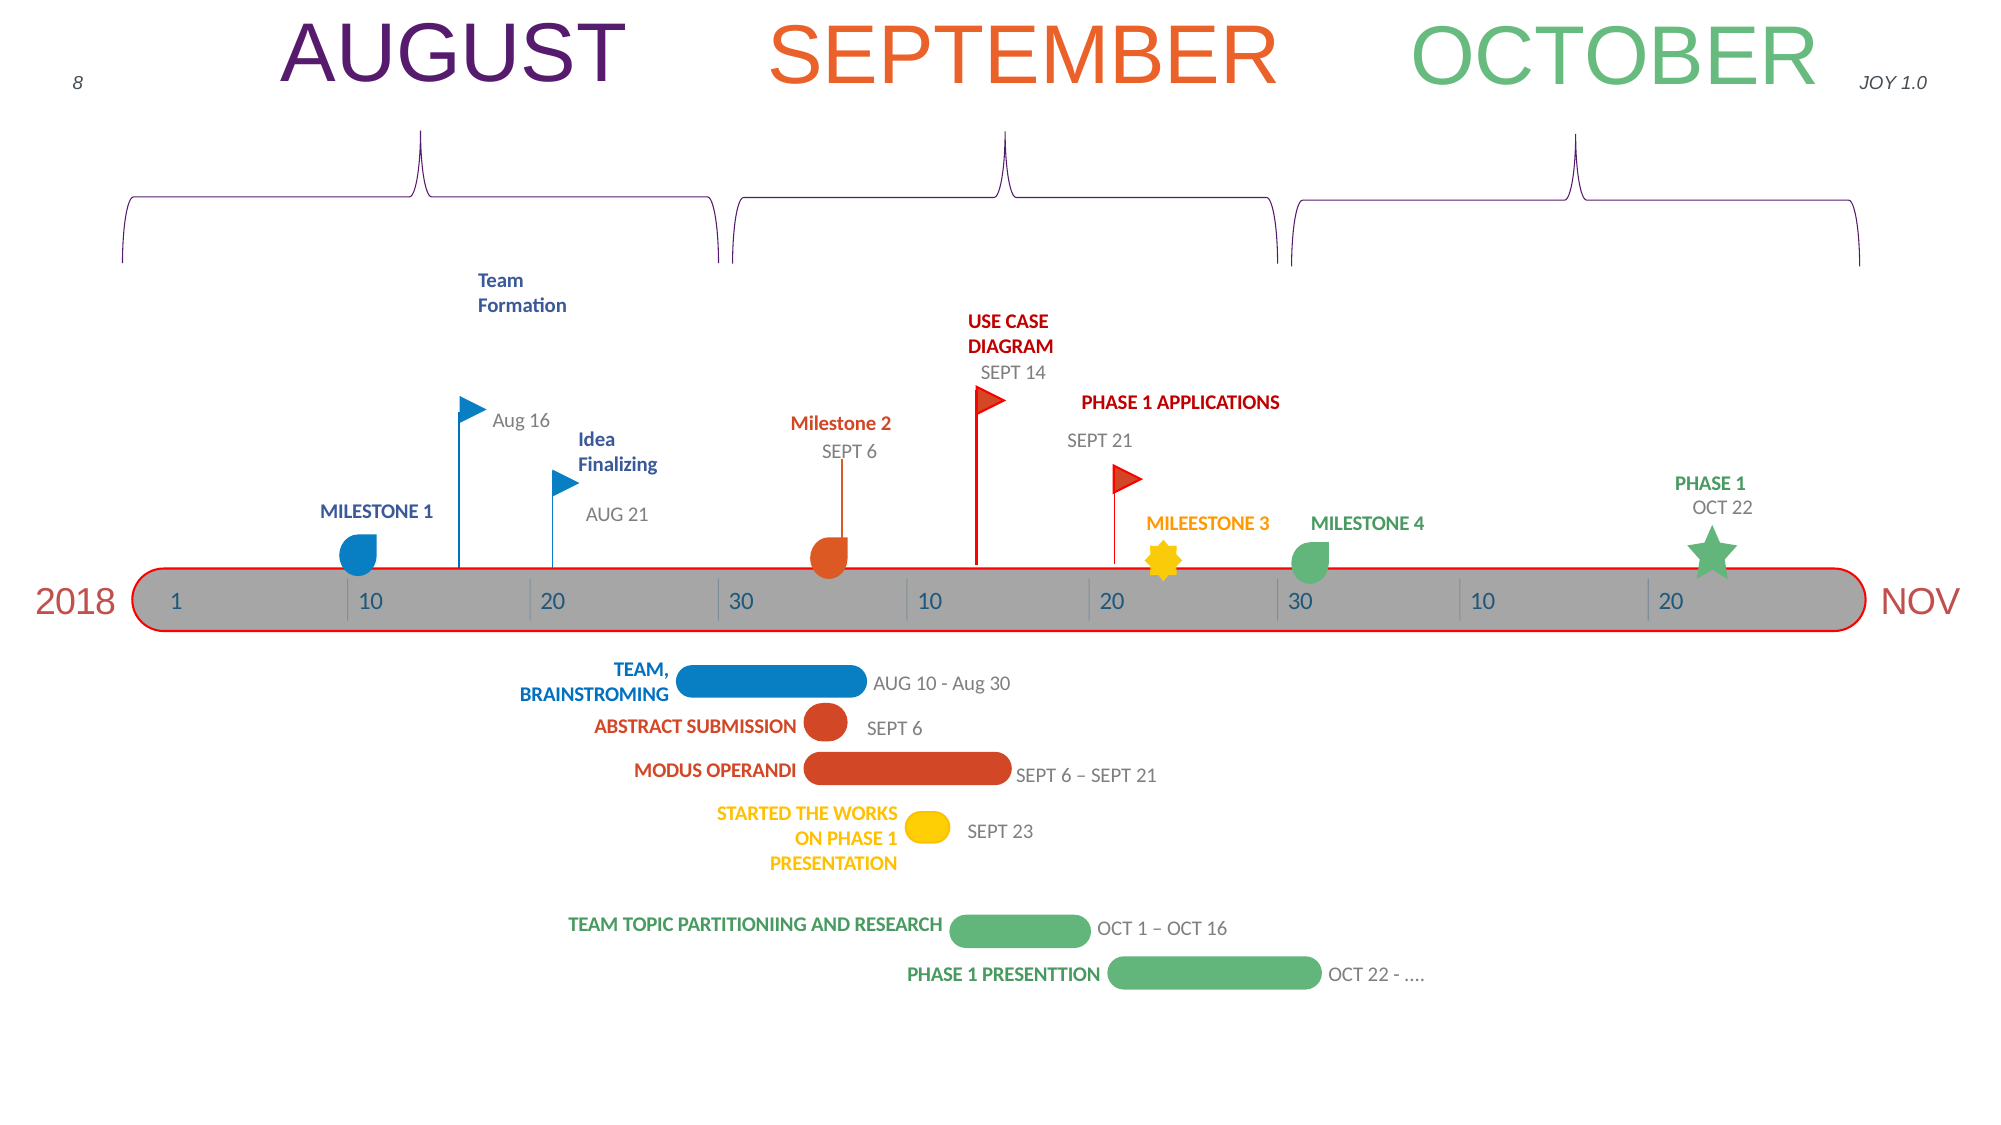

AUGUST
SEPTEMBER
OCTOBER
JOY 1.0
8
Team Formation
USE CASE DIAGRAM
SEPT 14

PHASE 1 APPLICATIONS

Nov 7
Aug 16
Milestone 2
Idea Finalizing
SEPT 21
SEPT 6
Dec 20

PHASE 1

OCT 22
MILESTONE 1
AUG 21
MILEESTONE 3
MILESTONE 4

Today

6 days

2018
NOV
1
10
20
30
10
20
30
10
20

18 days

TEAM, BRAINSTROMING
24 days

AUG 10 - Aug 30

16 days

ABSTRACT SUBMISSION
SEPT 6

25 days

MODUS OPERANDI
SEPT 6 – SEPT 21

STARTED THE WORKS ON PHASE 1 PRESENTATION

SEPT 23
TEAM TOPIC PARTITIONIING AND RESEARCH

OCT 1 – OCT 16

OCT 22 - ....
PHASE 1 PRESENTTION